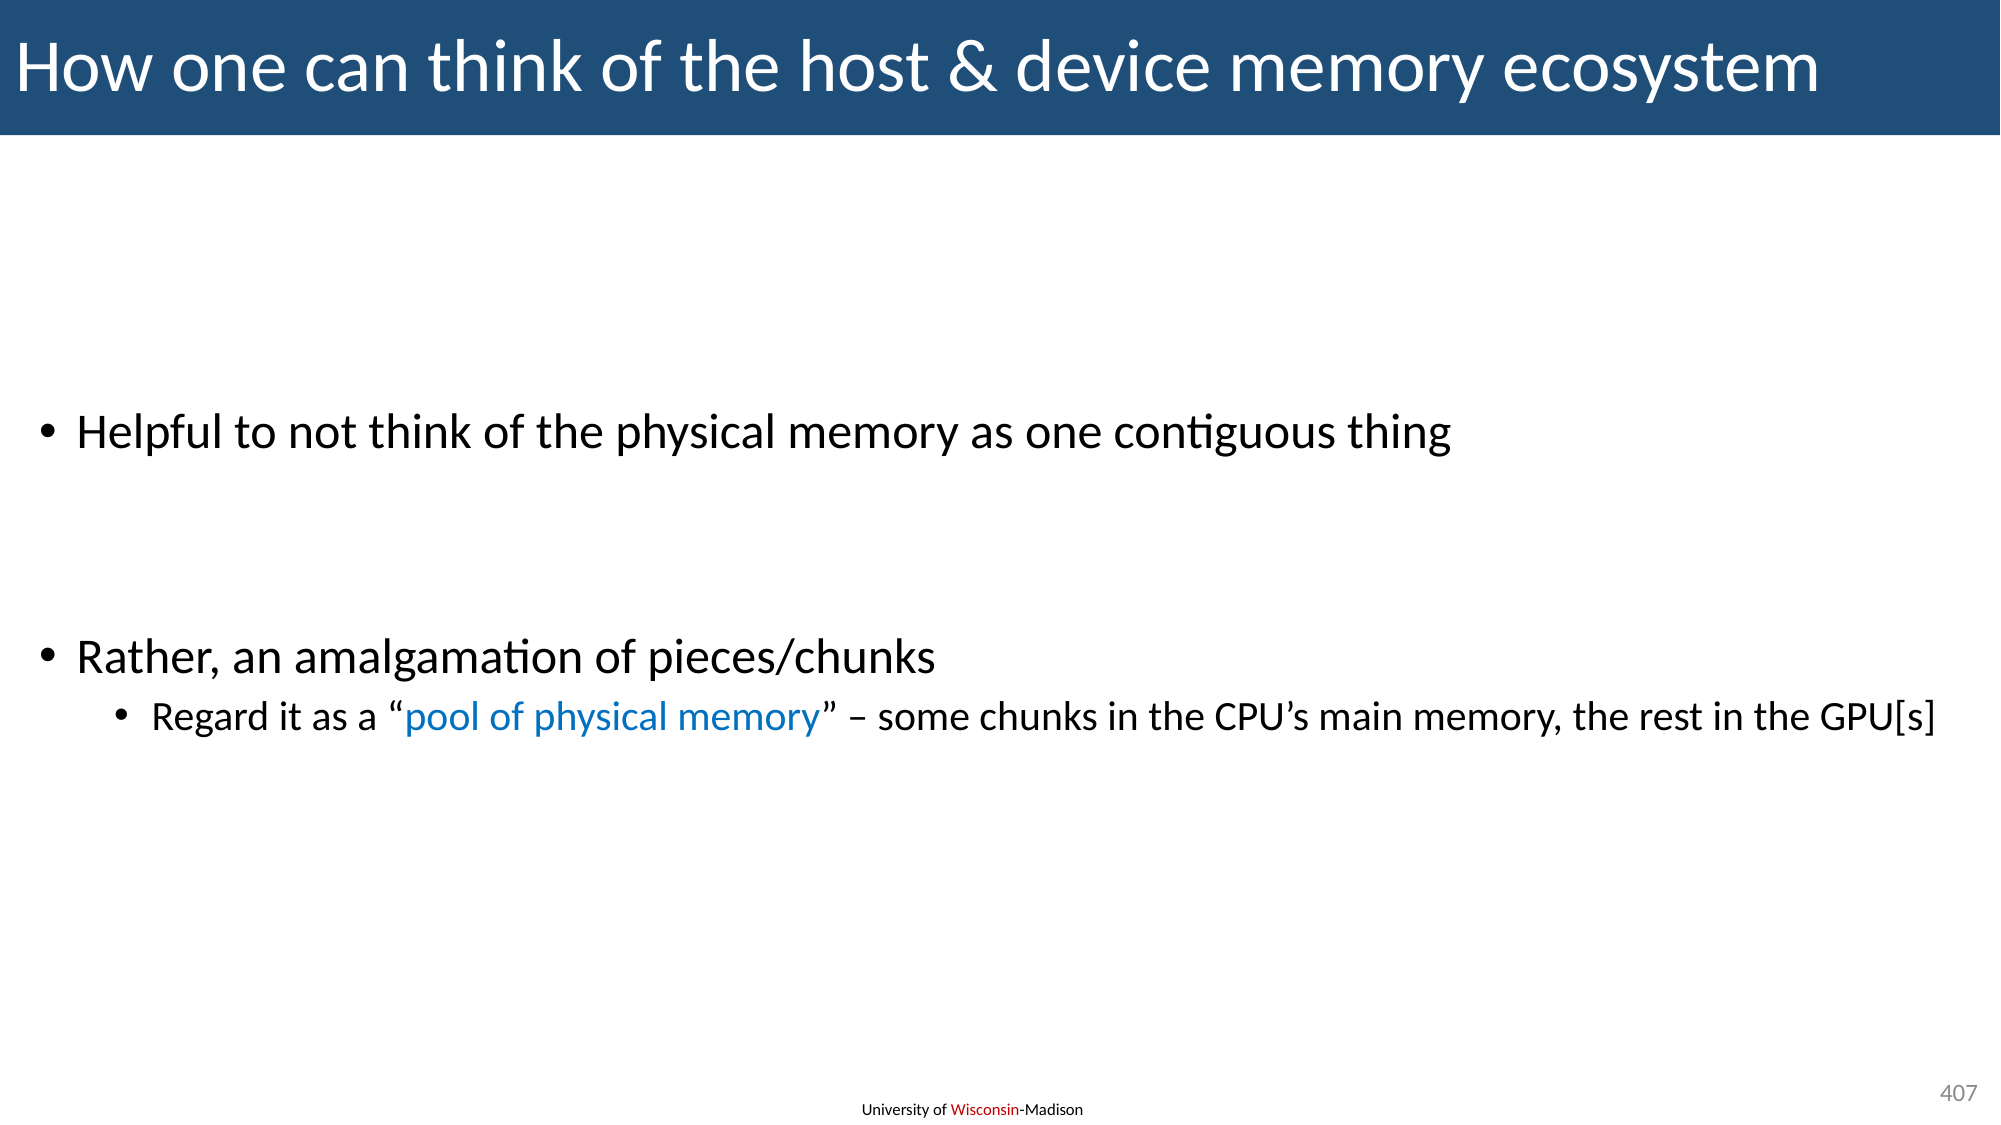

# How one can think of the host & device memory ecosystem

Helpful to not think of the physical memory as one contiguous thing

Rather, an amalgamation of pieces/chunks
Regard it as a “pool of physical memory” – some chunks in the CPU’s main memory, the rest in the GPU[s]

407